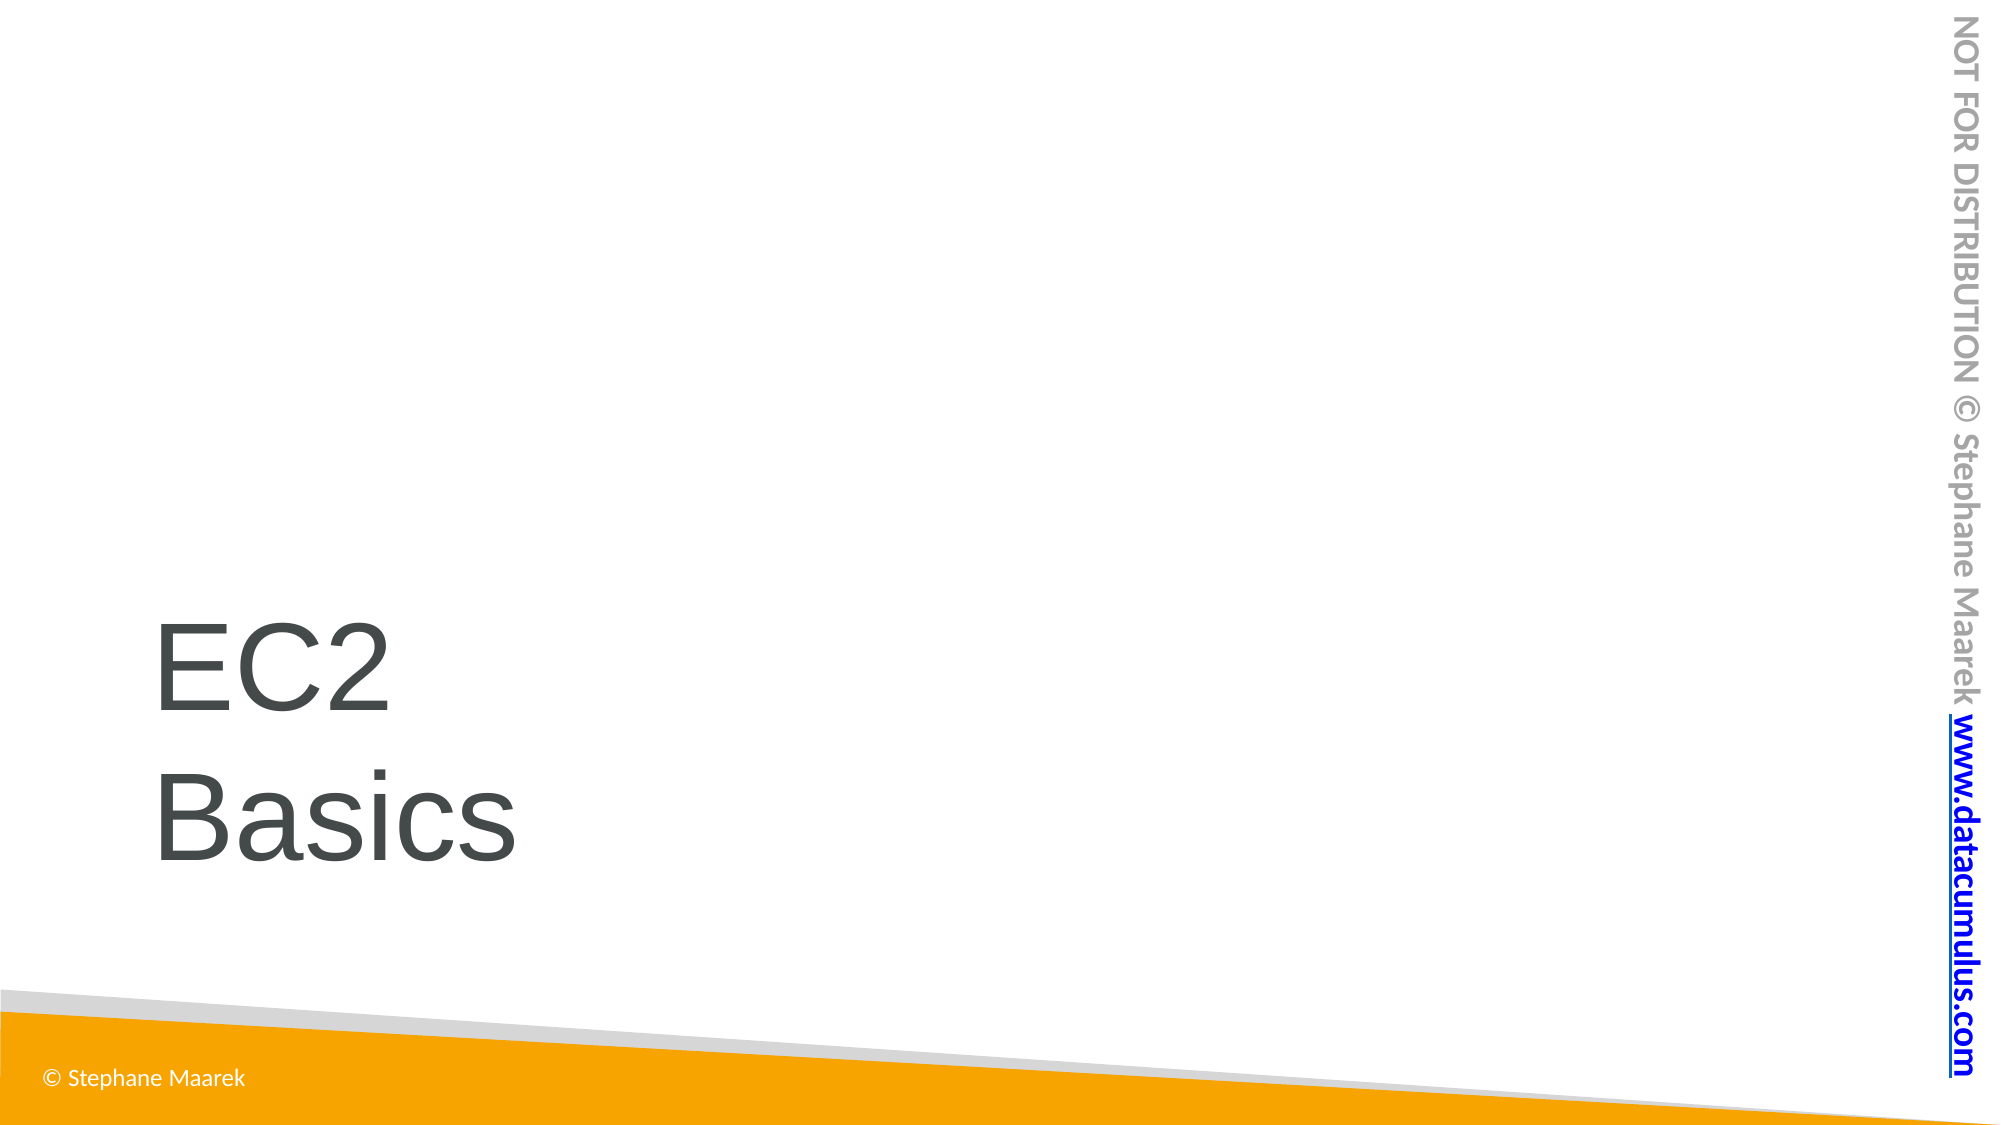

NOT FOR DISTRIBUTION © Stephane Maarek www.datacumulus.com
# EC2 Basics
© Stephane Maarek